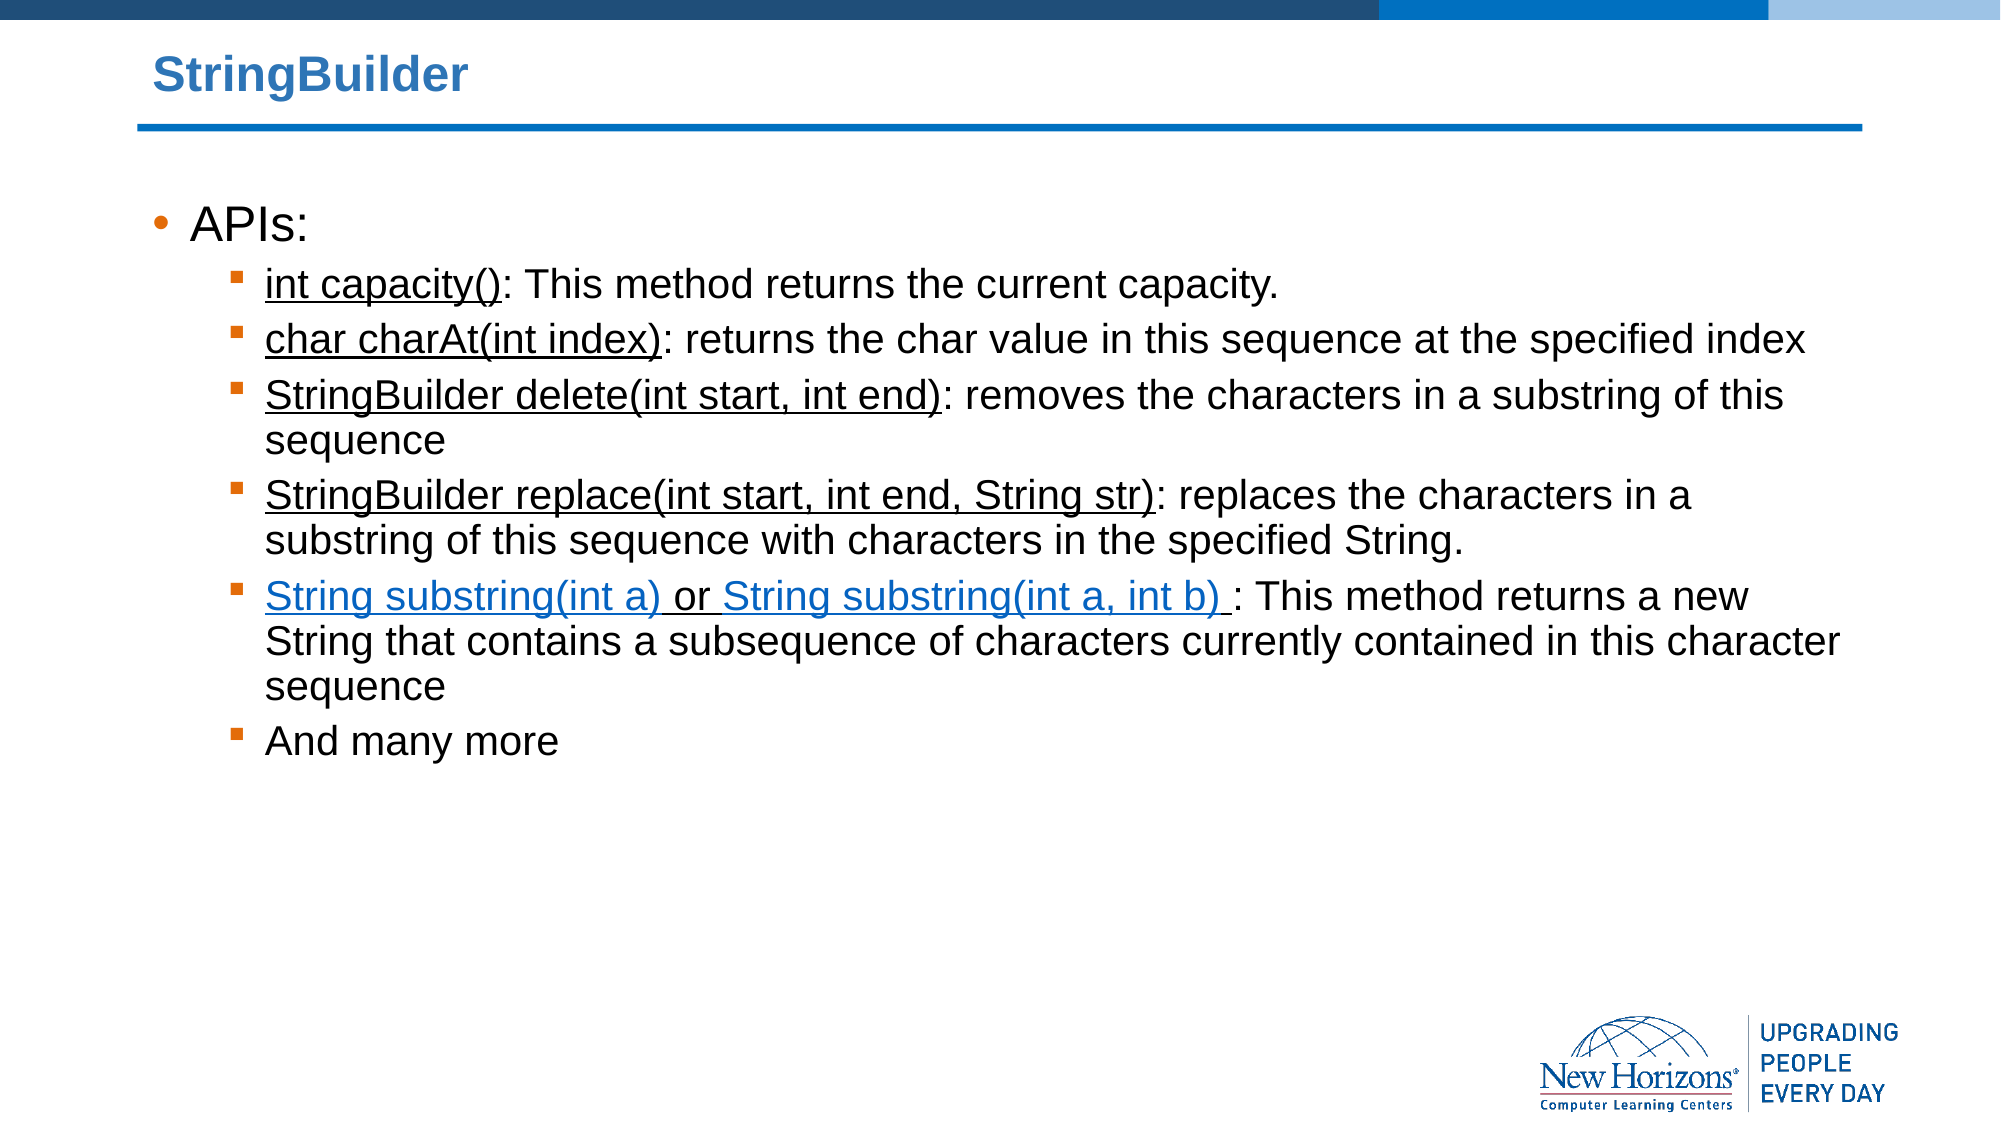

# StringBuilder
APIs:
int capacity(): This method returns the current capacity.
char charAt(int index): returns the char value in this sequence at the specified index
StringBuilder delete(int start, int end): removes the characters in a substring of this sequence
StringBuilder replace(int start, int end, String str): replaces the characters in a substring of this sequence with characters in the specified String.
String substring(int a) or String substring(int a, int b) : This method returns a new String that contains a subsequence of characters currently contained in this character sequence
And many more